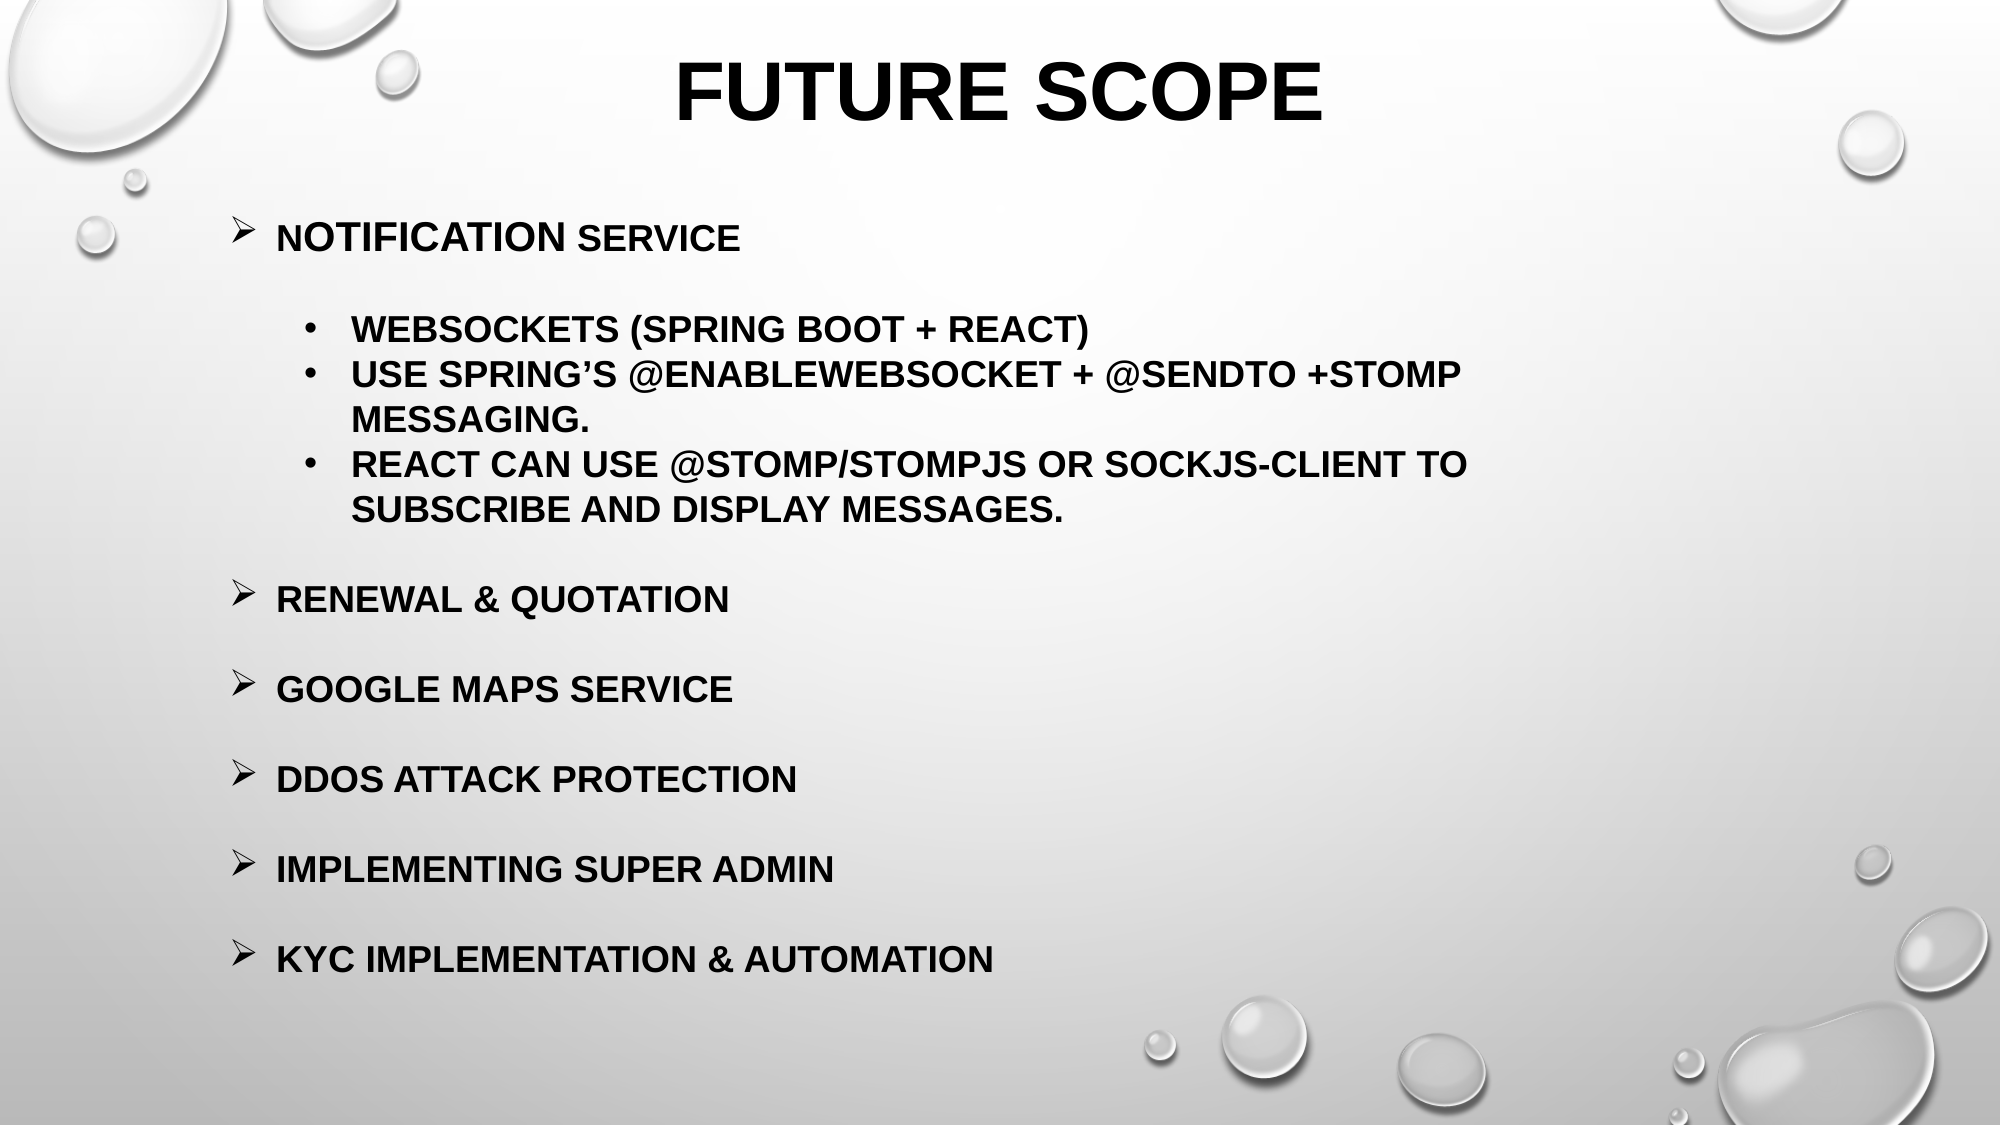

# FUTURE SCOPE
NOTIFICATION SERVICE

WEBSOCKETS (SPRING BOOT + REACT)
USE SPRING’S @ENABLEWEBSOCKET + @SENDTO +STOMP MESSAGING.
REACT CAN USE @STOMP/STOMPJS OR SOCKJS-CLIENT TO SUBSCRIBE AND DISPLAY MESSAGES.

RENEWAL & QUOTATION

GOOGLE MAPS SERVICE

DDOS ATTACK PROTECTION

IMPLEMENTING SUPER ADMIN

KYC IMPLEMENTATION & AUTOMATION